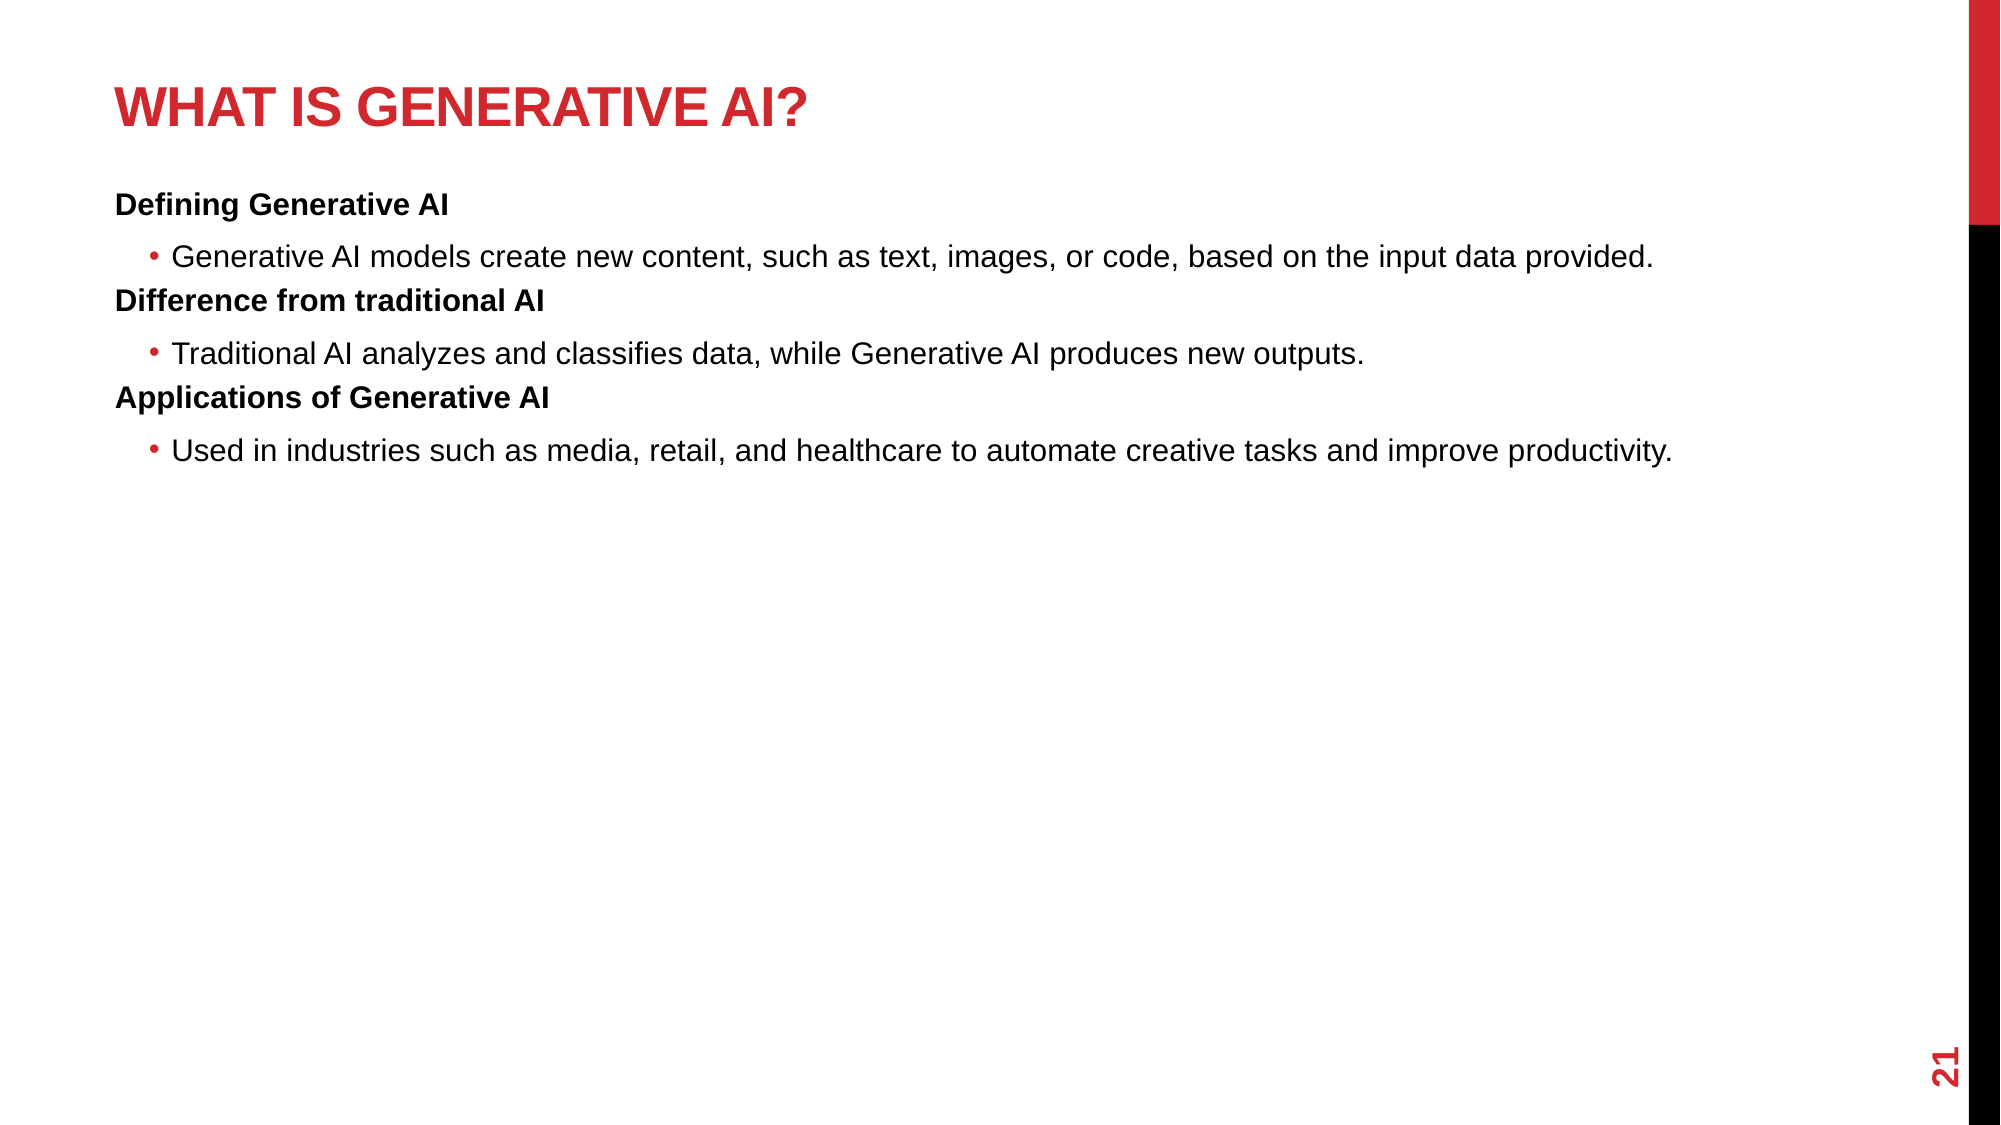

# What Is Generative AI?
Defining Generative AI
Generative AI models create new content, such as text, images, or code, based on the input data provided.
Difference from traditional AI
Traditional AI analyzes and classifies data, while Generative AI produces new outputs.
Applications of Generative AI
Used in industries such as media, retail, and healthcare to automate creative tasks and improve productivity.
21